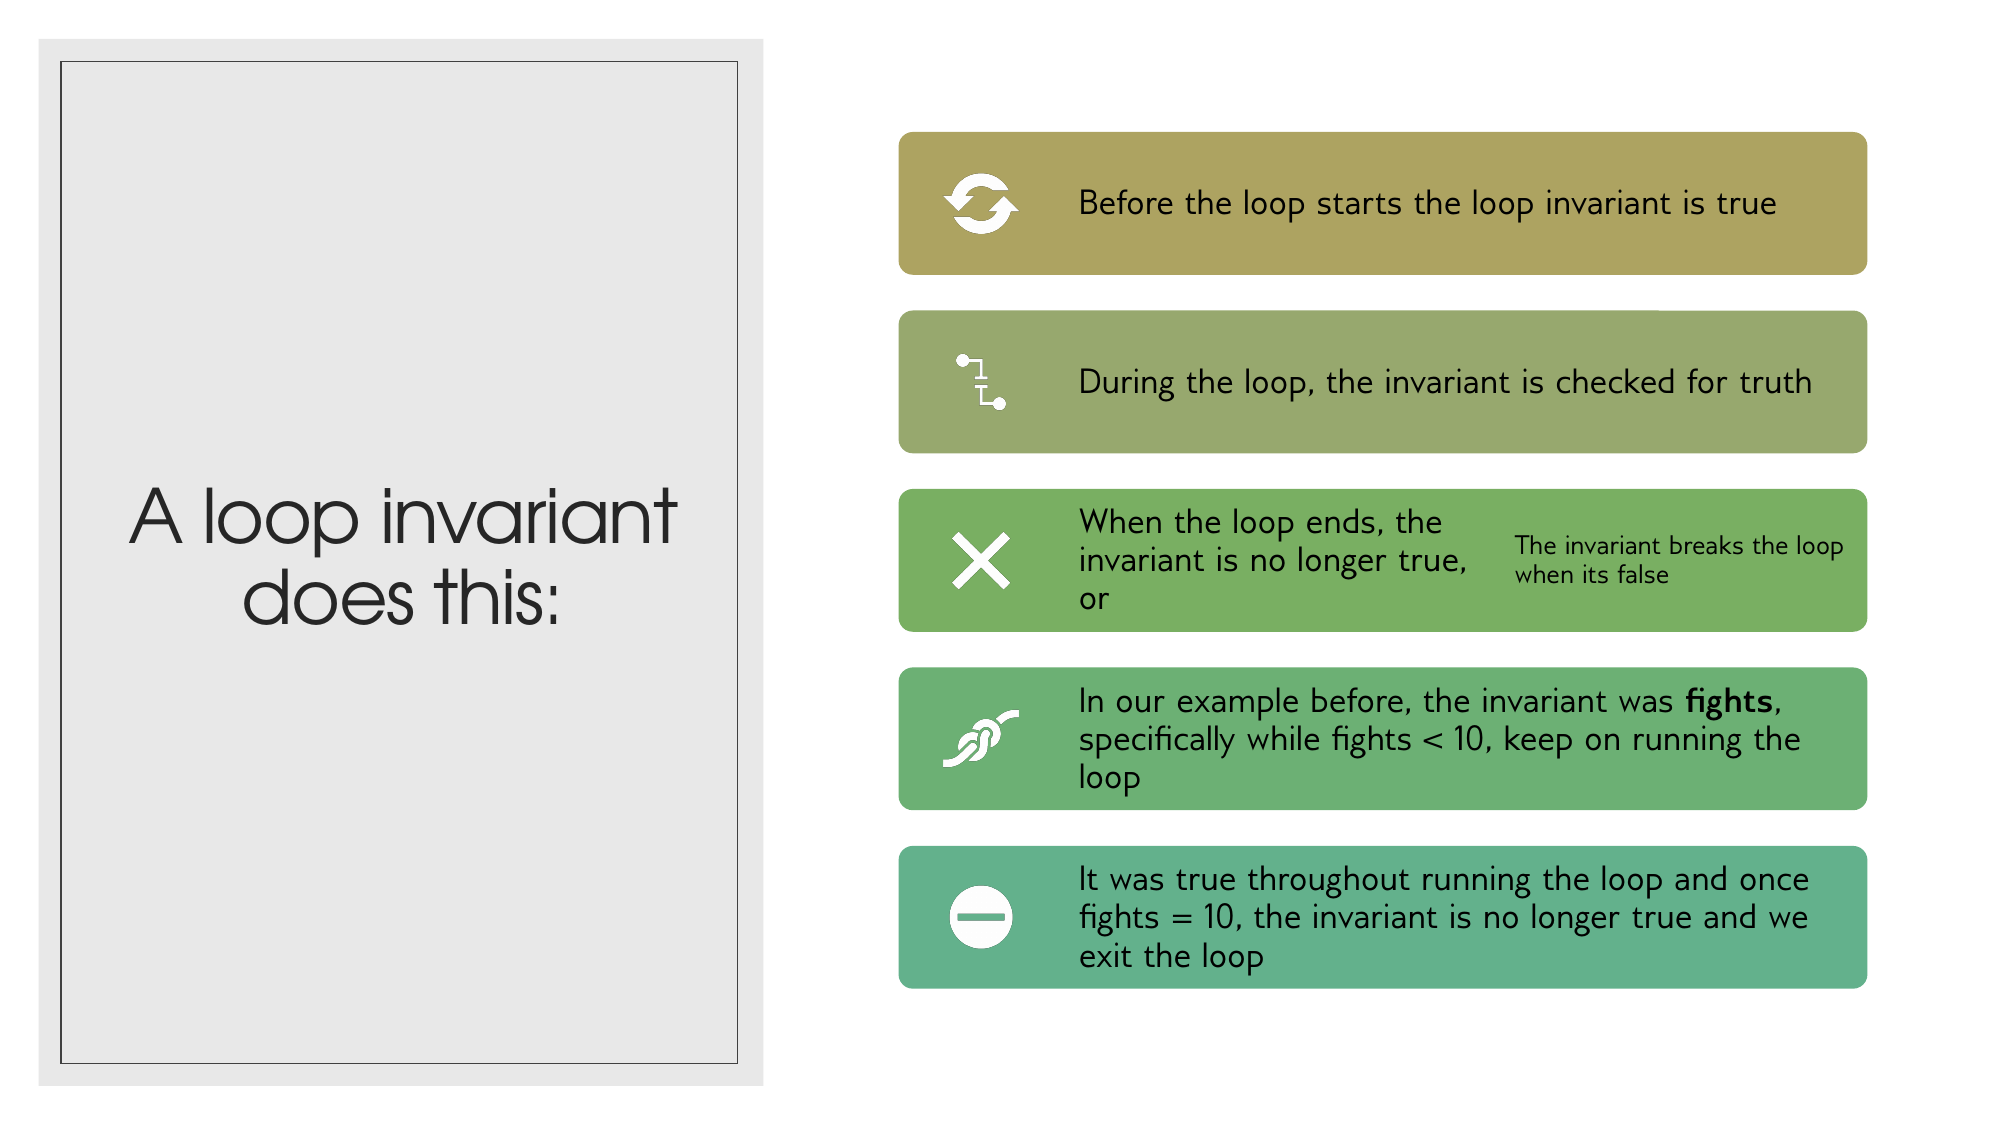

# A loop invariant does this:
Before the loop starts the loop invariant is true
During the loop, the invariant is checked for truth
When the loop ends, the invariant is no longer true, or
The invariant breaks the loop when its false
In our example before, the invariant was fights, specifically while fights < 10, keep on running the loop
It was true throughout running the loop and once fights = 10, the invariant is no longer true and we exit the loop